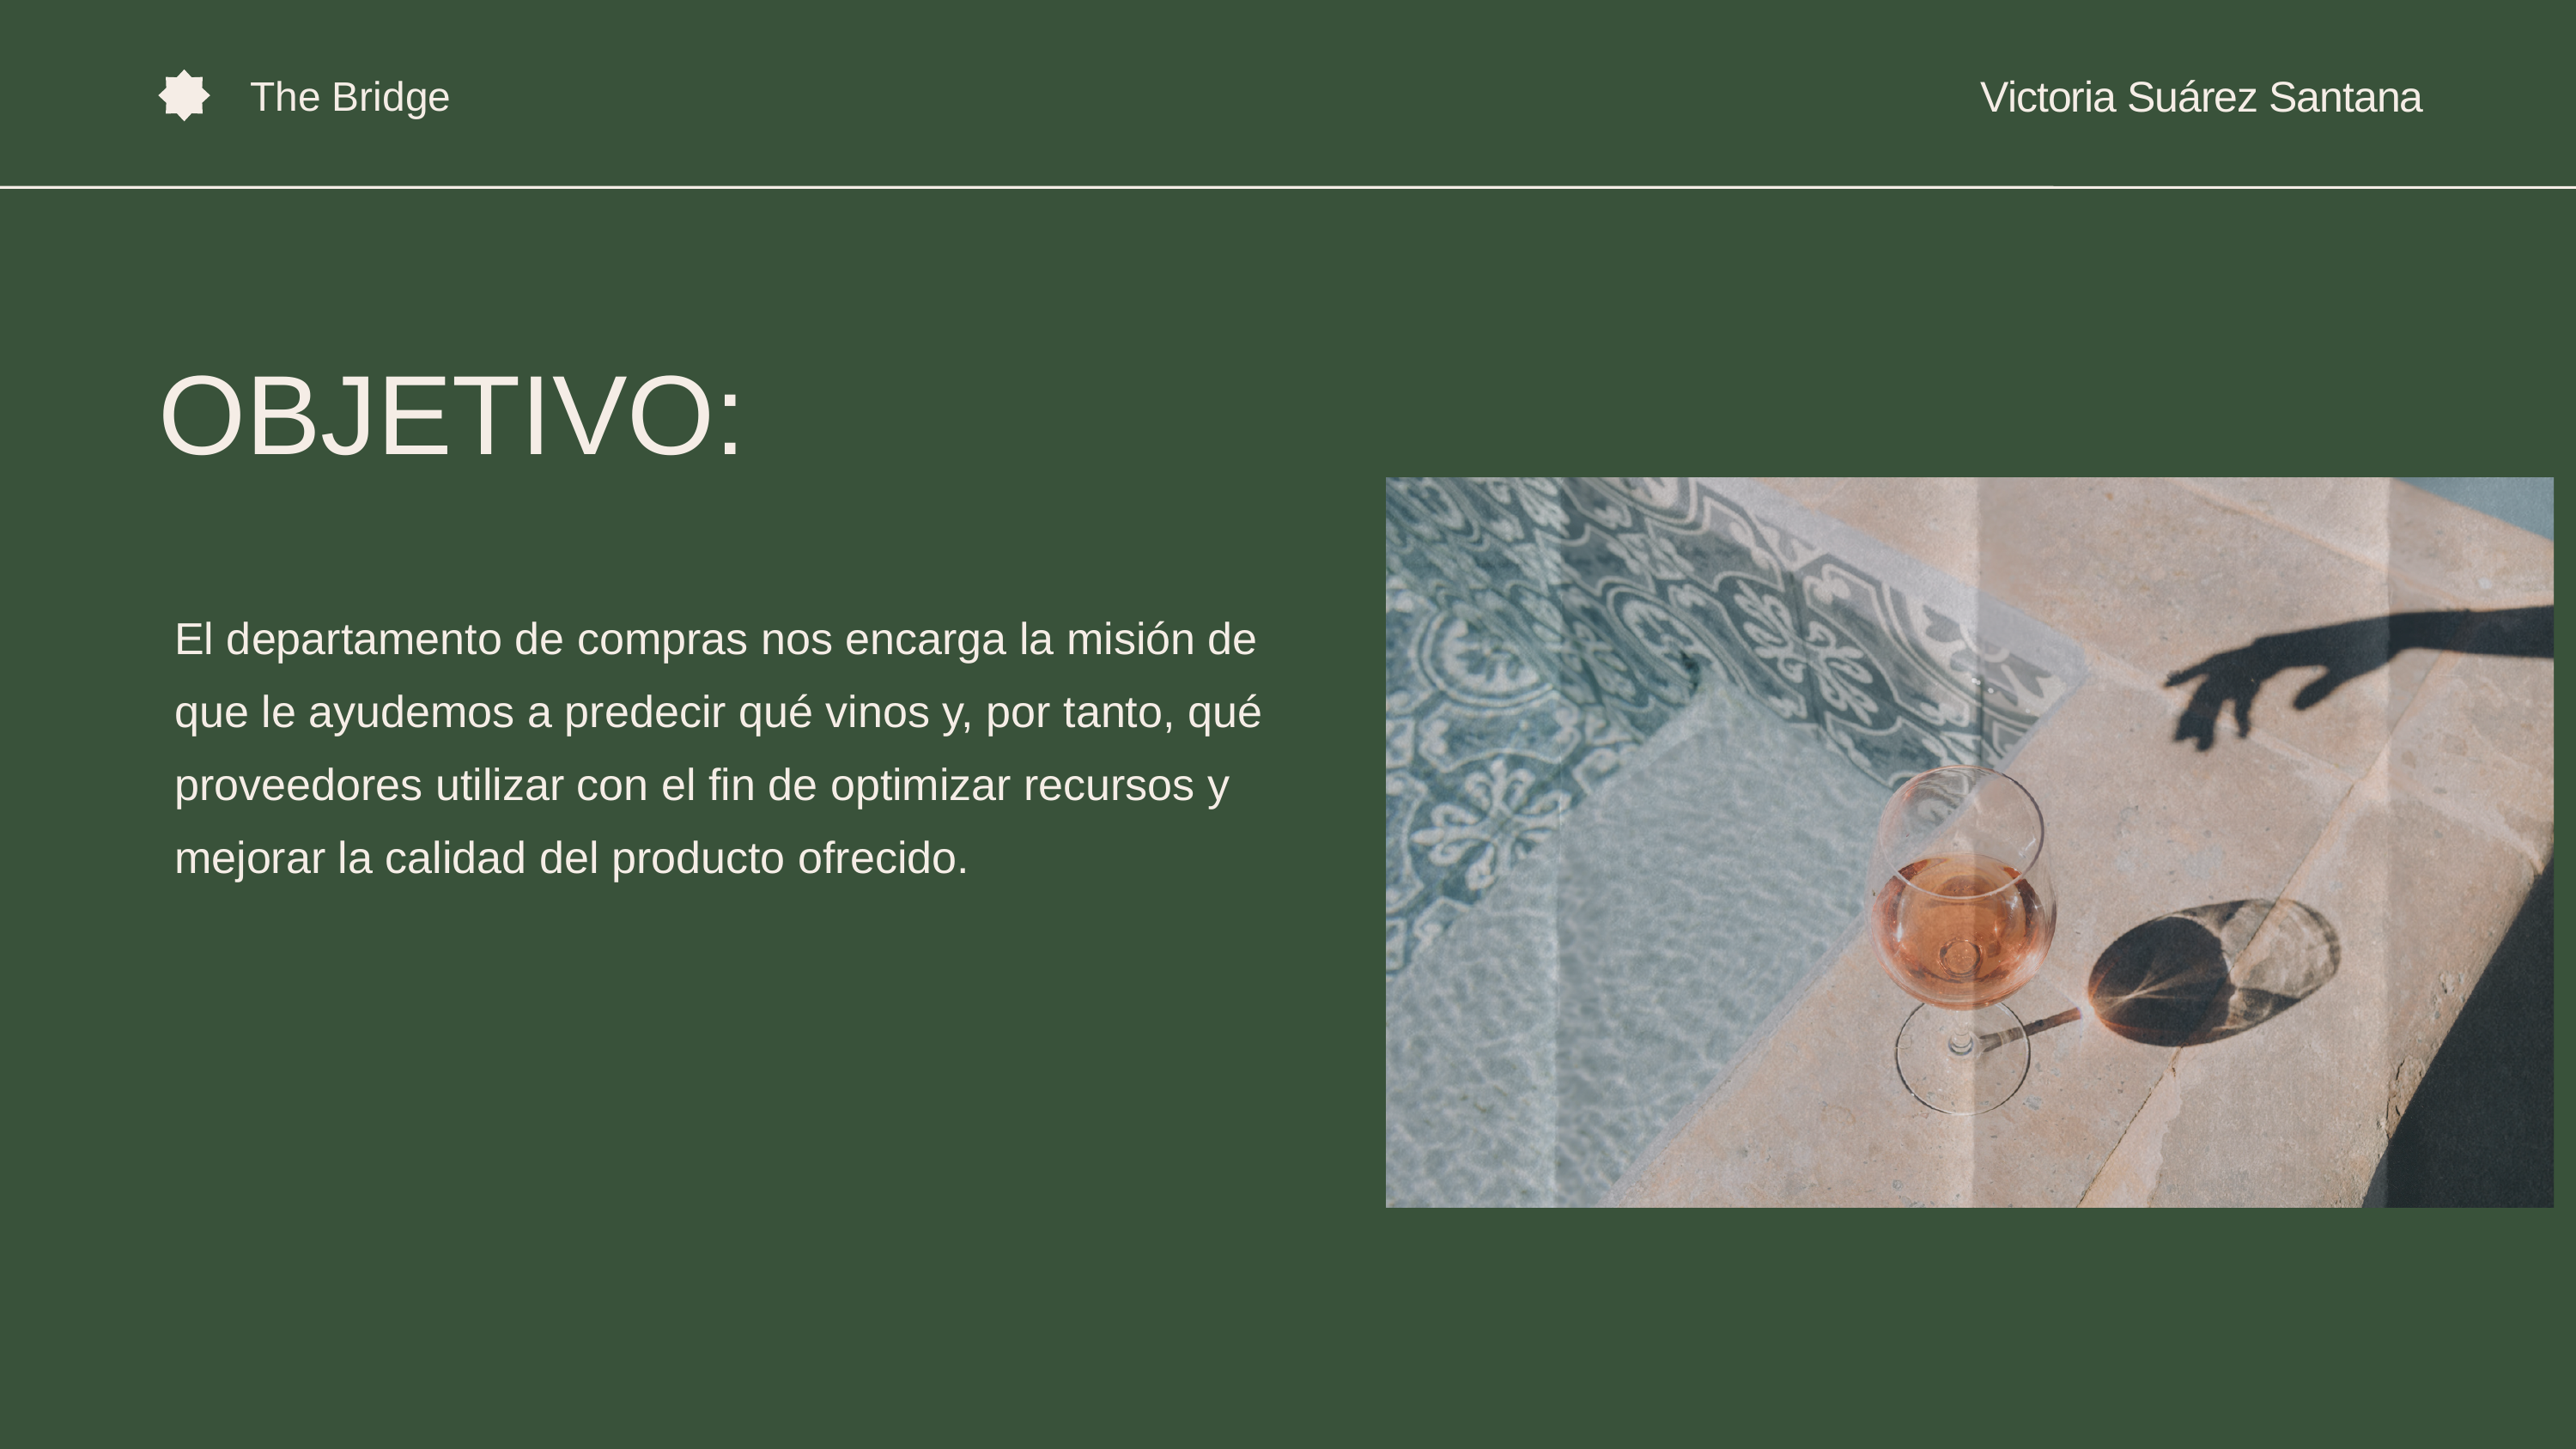

Victoria Suárez Santana
The Bridge

OBJETIVO:

El departamento de compras nos encarga la misión de que le ayudemos a predecir qué vinos y, por tanto, qué proveedores utilizar con el fin de optimizar recursos y mejorar la calidad del producto ofrecido.